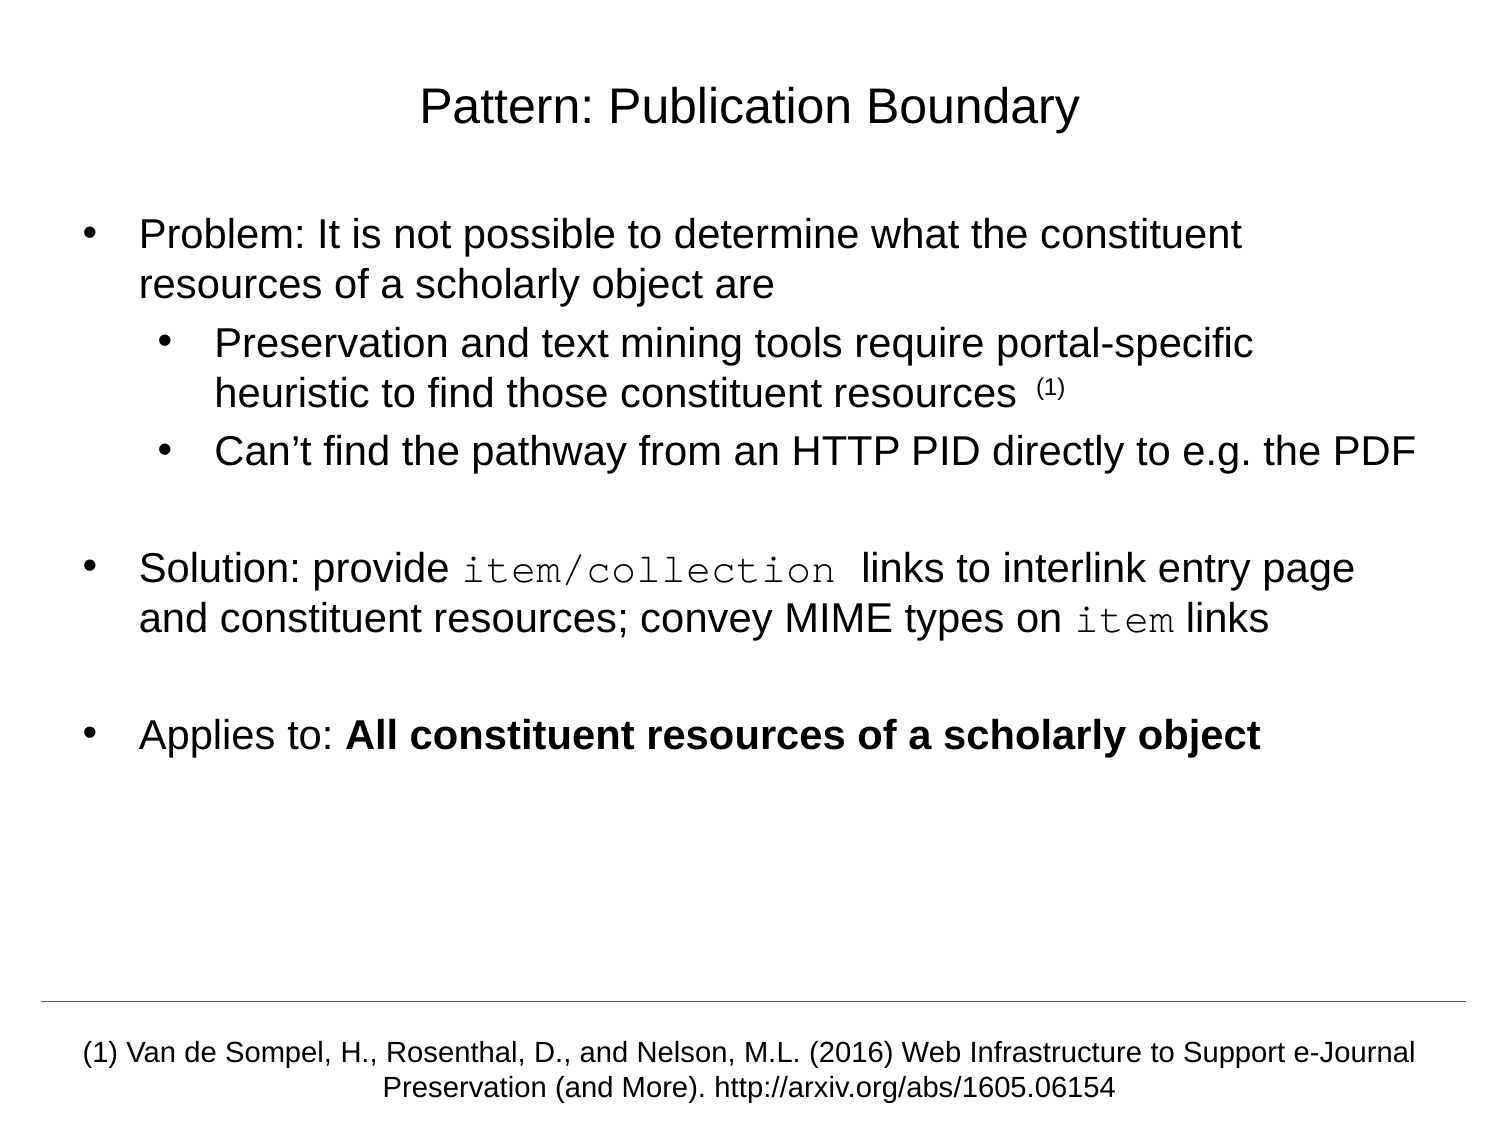

# Pattern: Publication Boundary
Problem: It is not possible to determine what the constituent resources of a scholarly object are
Preservation and text mining tools require portal-specific heuristic to find those constituent resources  (1)
Can’t find the pathway from an HTTP PID directly to e.g. the PDF

Solution: provide item/collection links to interlink entry page and constituent resources; convey MIME types on item links

Applies to: All constituent resources of a scholarly object
(1) Van de Sompel, H., Rosenthal, D., and Nelson, M.L. (2016) Web Infrastructure to Support e-Journal Preservation (and More). http://arxiv.org/abs/1605.06154